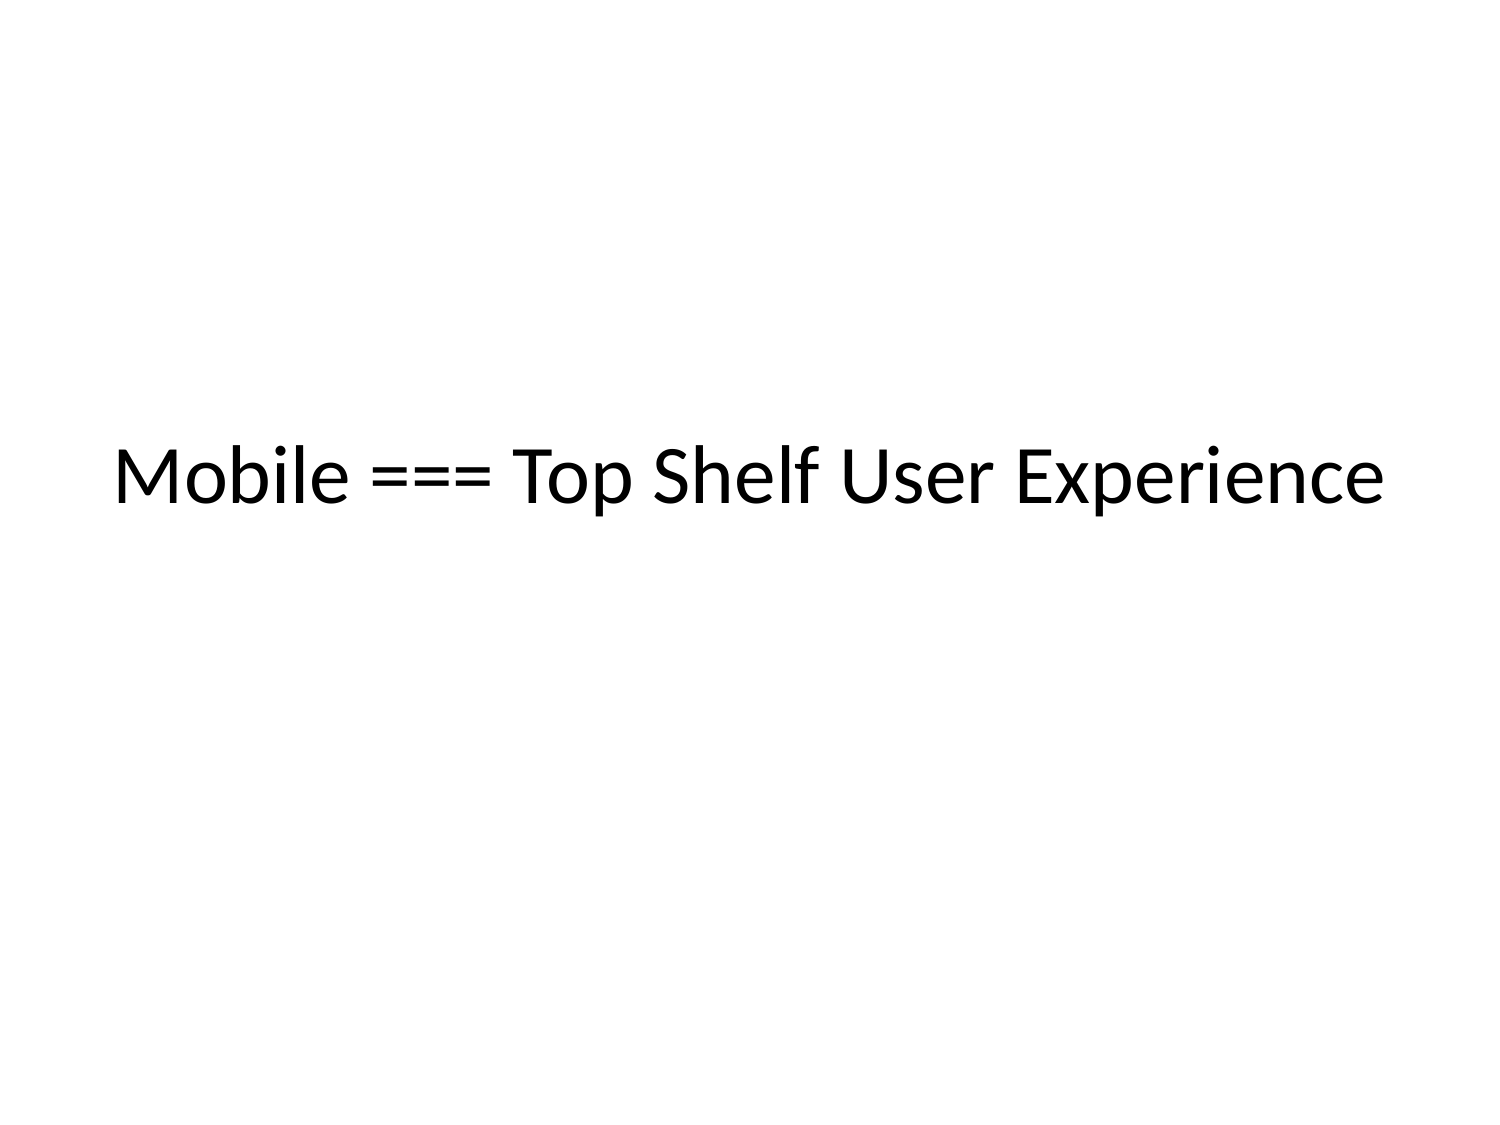

# Mobile === Top Shelf User Experience